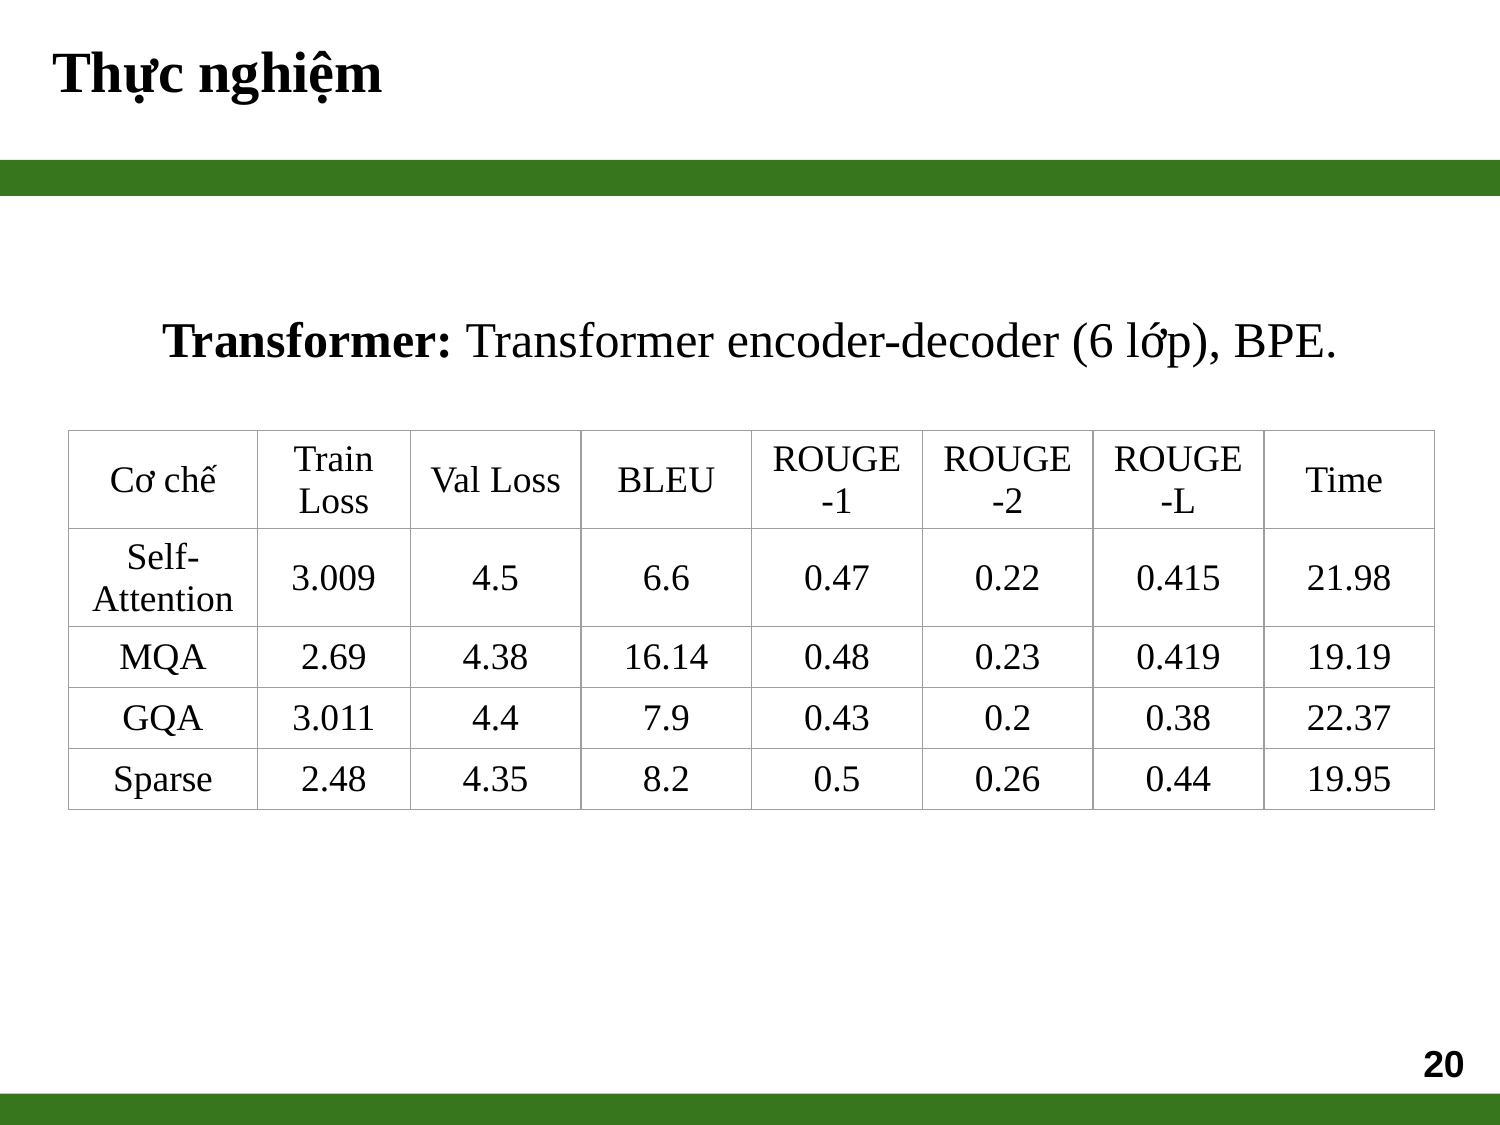

# Thực nghiệm
Transformer: Transformer encoder-decoder (6 lớp), BPE.
| Cơ chế | Train Loss | Val Loss | BLEU | ROUGE-1 | ROUGE-2 | ROUGE-L | Time |
| --- | --- | --- | --- | --- | --- | --- | --- |
| Self-Attention | 3.009 | 4.5 | 6.6 | 0.47 | 0.22 | 0.415 | 21.98 |
| MQA | 2.69 | 4.38 | 16.14 | 0.48 | 0.23 | 0.419 | 19.19 |
| GQA | 3.011 | 4.4 | 7.9 | 0.43 | 0.2 | 0.38 | 22.37 |
| Sparse | 2.48 | 4.35 | 8.2 | 0.5 | 0.26 | 0.44 | 19.95 |
20